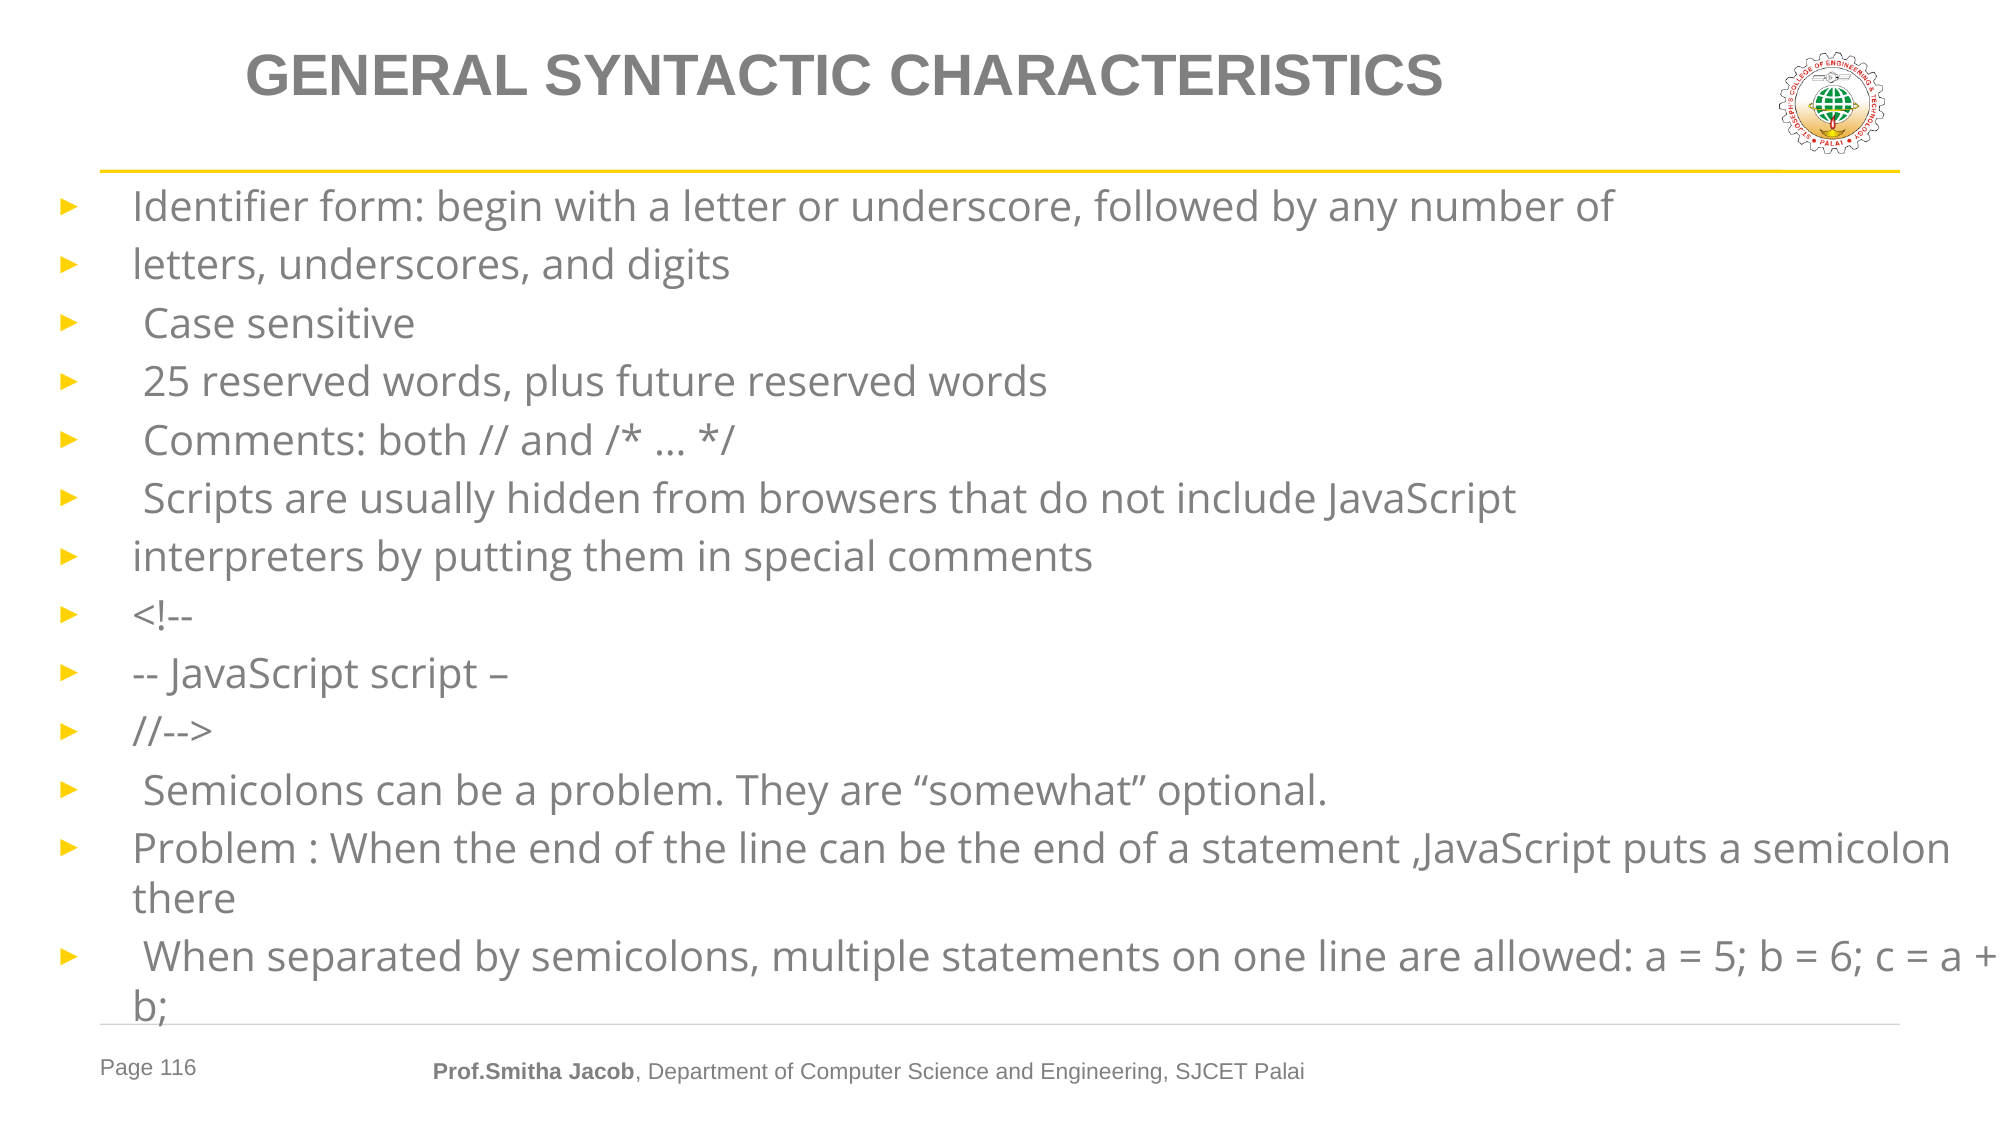

# GENERAL SYNTACTIC CHARACTERISTICS
Identifier form: begin with a letter or underscore, followed by any number of
letters, underscores, and digits
 Case sensitive
 25 reserved words, plus future reserved words
 Comments: both // and /* … */
 Scripts are usually hidden from browsers that do not include JavaScript
interpreters by putting them in special comments
<!--
-- JavaScript script –
//-->
 Semicolons can be a problem. They are “somewhat” optional.
Problem : When the end of the line can be the end of a statement ,JavaScript puts a semicolon there
 When separated by semicolons, multiple statements on one line are allowed: a = 5; b = 6; c = a + b;